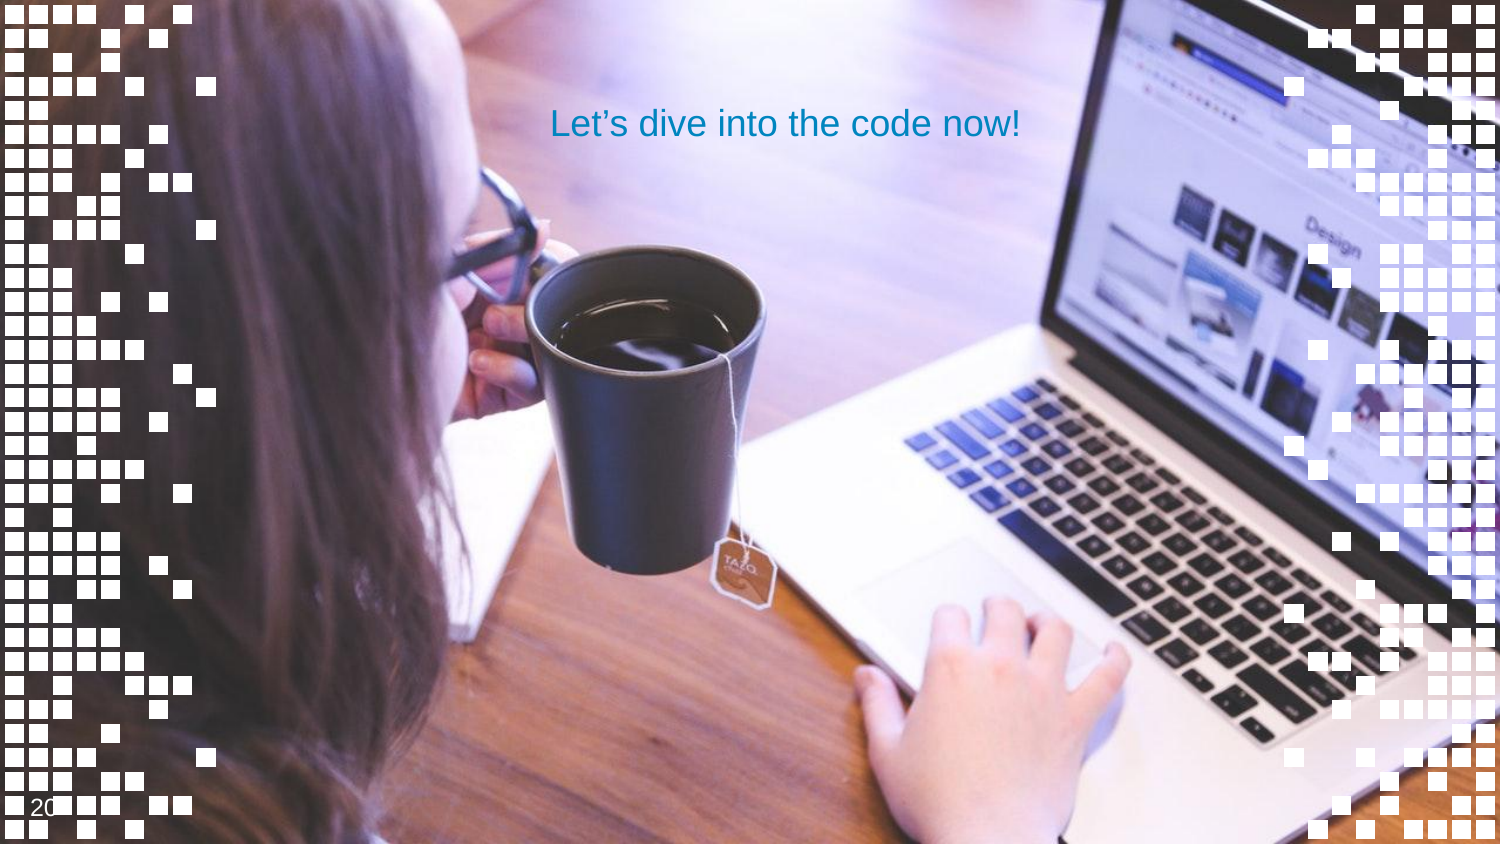

Let’s dive into the code now!
20